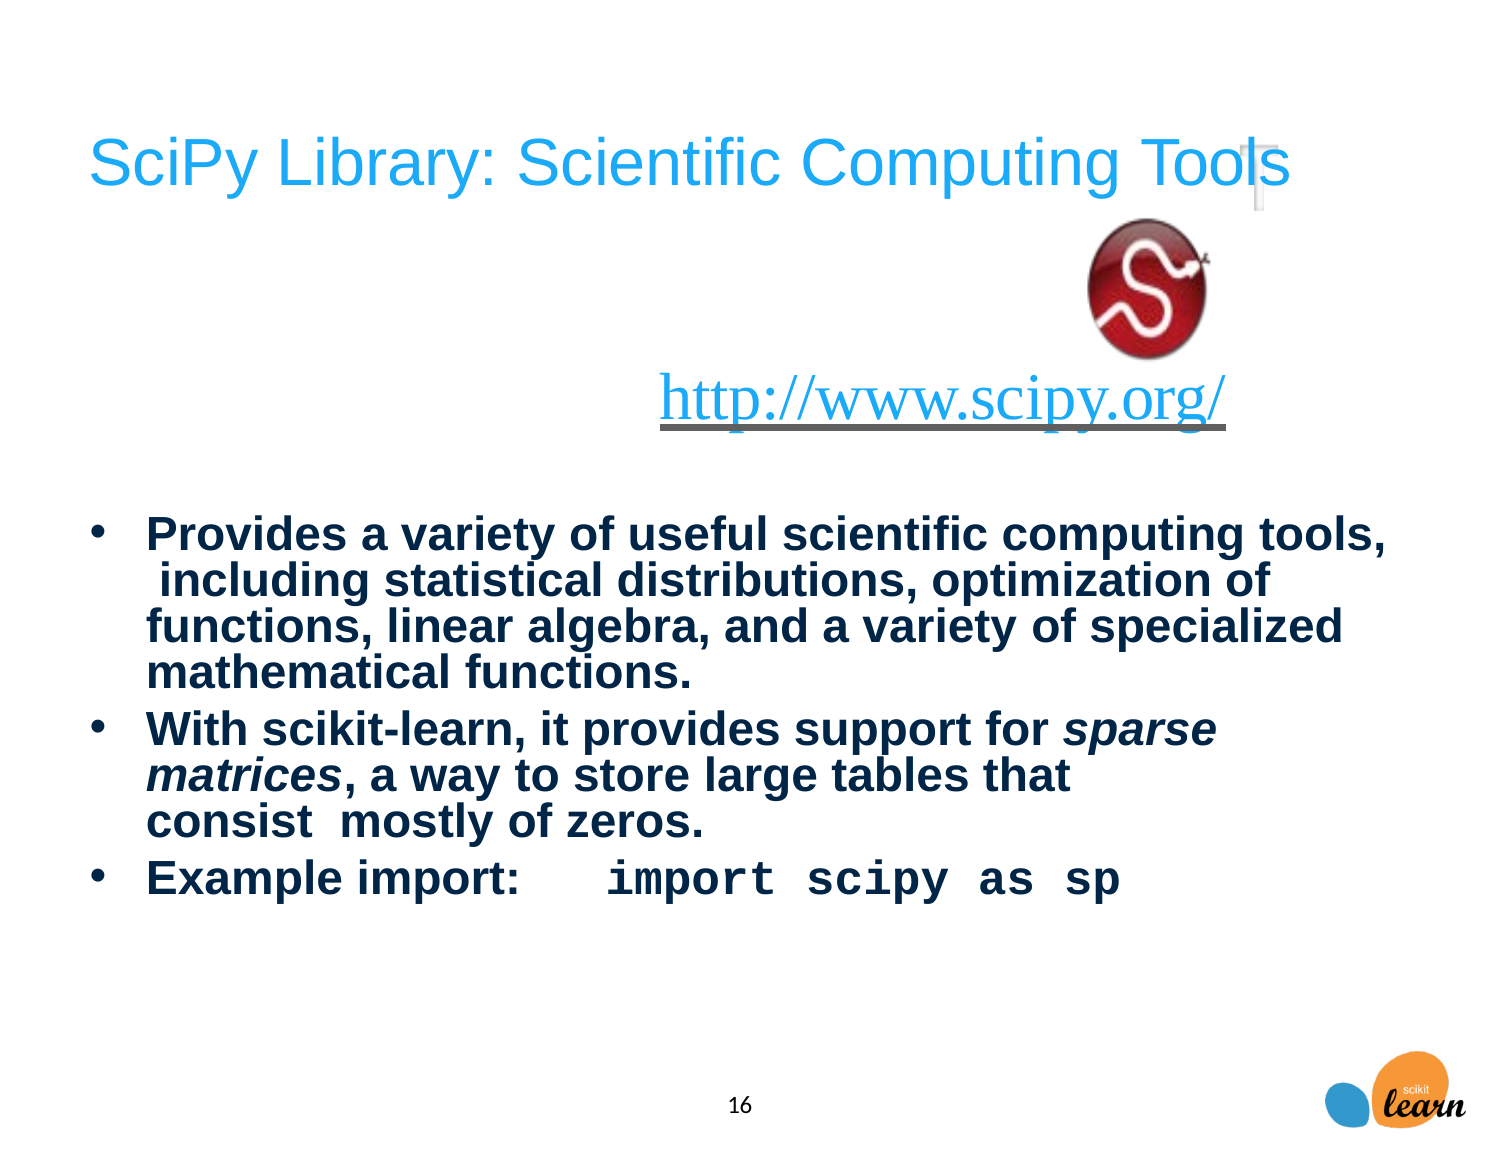

APPLIED MACHINE  LEARNING IN PYTHON

# SciPy Library: Scientific Computing Tools

http://www.scipy.org/

Provides a variety of useful scientific computing tools,  including statistical distributions, optimization of  functions, linear algebra, and a variety of specialized  mathematical functions.
With scikit-learn, it provides support for sparse  matrices, a way to store large tables that consist  mostly of zeros.
Example import:	import scipy as sp